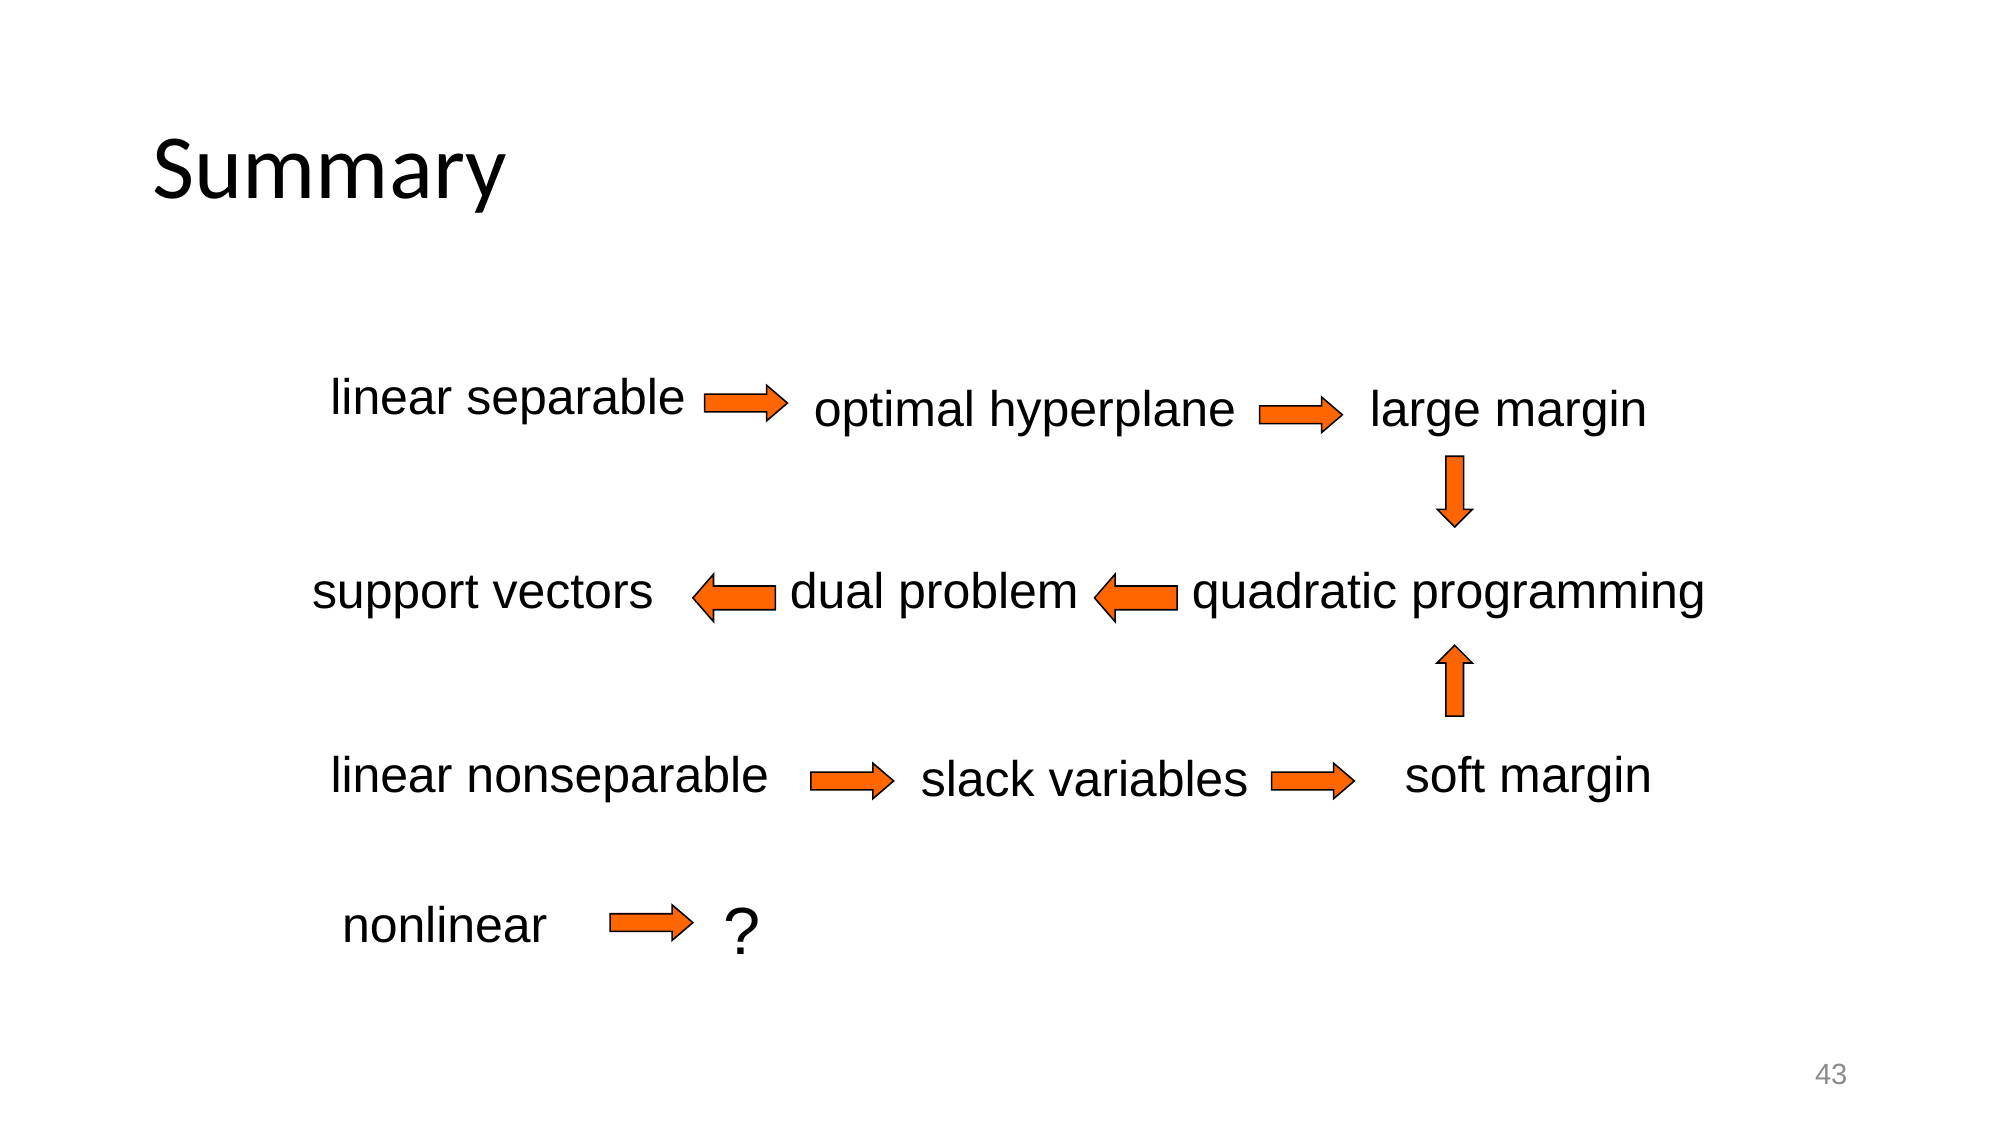

# Summary
linear separable
optimal hyperplane
large margin

support vectors
dual problem
quadratic programming

linear nonseparable
soft margin
slack variables

?
nonlinear

43